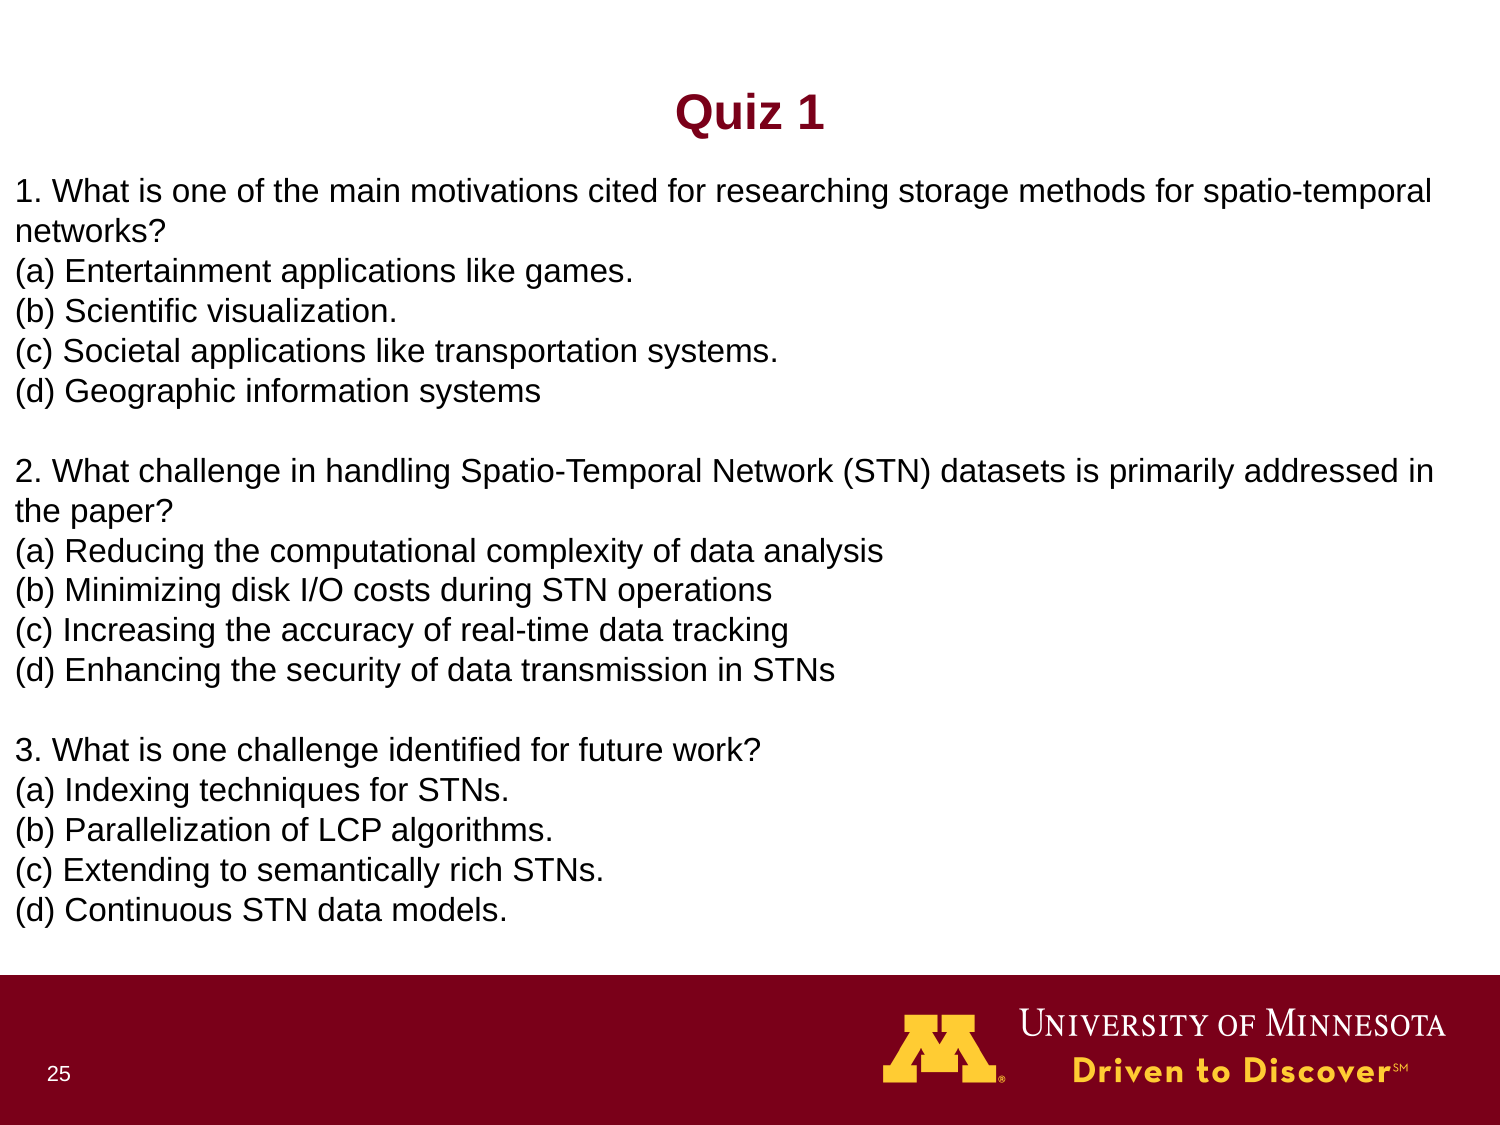

# Quiz 1
1. What is one of the main motivations cited for researching storage methods for spatio-temporal networks?
(a) Entertainment applications like games.
(b) Scientific visualization.
(c) Societal applications like transportation systems.
(d) Geographic information systems
2. What challenge in handling Spatio-Temporal Network (STN) datasets is primarily addressed in the paper?
(a) Reducing the computational complexity of data analysis
(b) Minimizing disk I/O costs during STN operations
(c) Increasing the accuracy of real-time data tracking
(d) Enhancing the security of data transmission in STNs
3. What is one challenge identified for future work?
(a) Indexing techniques for STNs.
(b) Parallelization of LCP algorithms.
(c) Extending to semantically rich STNs.
(d) Continuous STN data models.
25